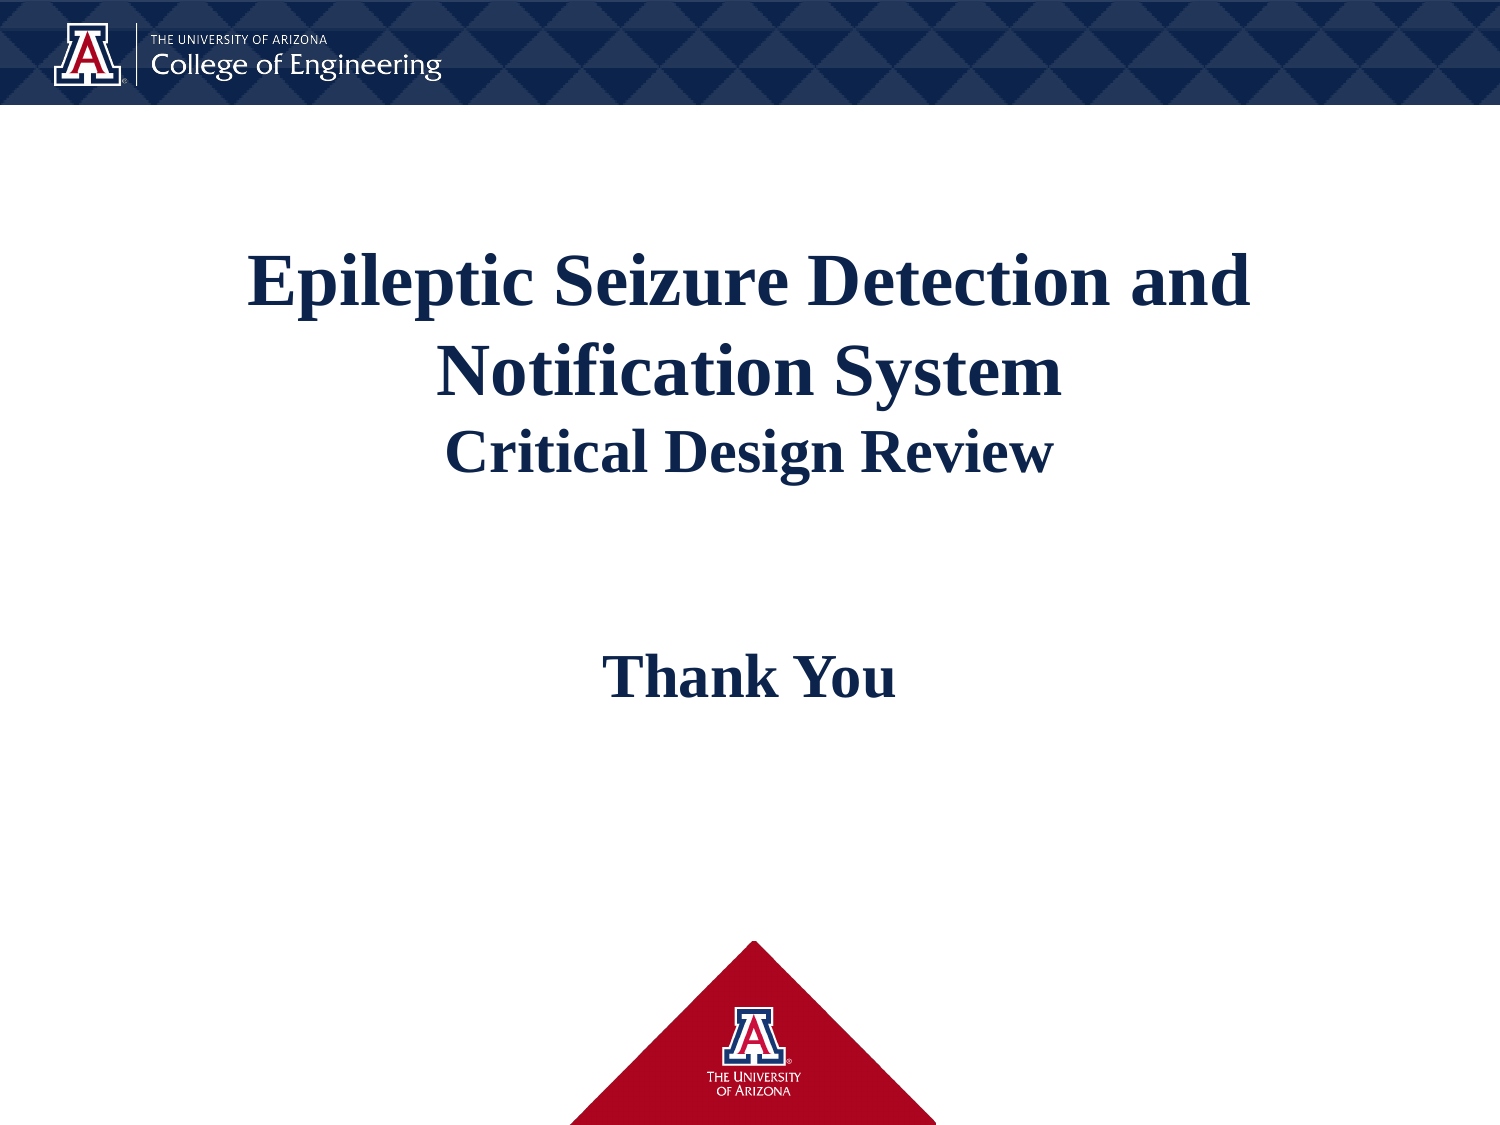

# Epileptic Seizure Detection and Notification System
Critical Design Review

Thank You